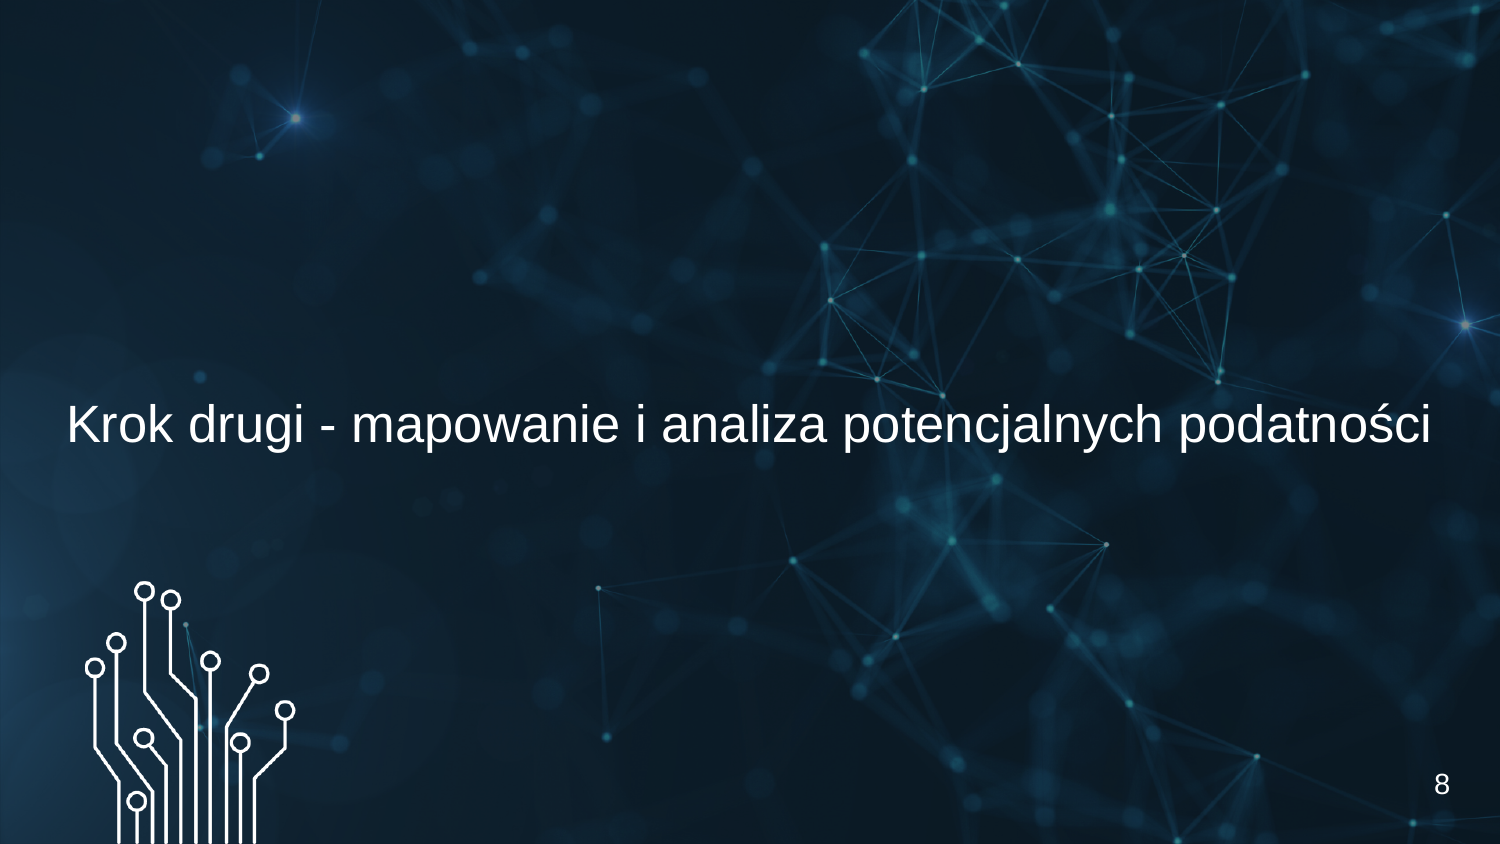

# Krok drugi - mapowanie i analiza potencjalnych podatności
8